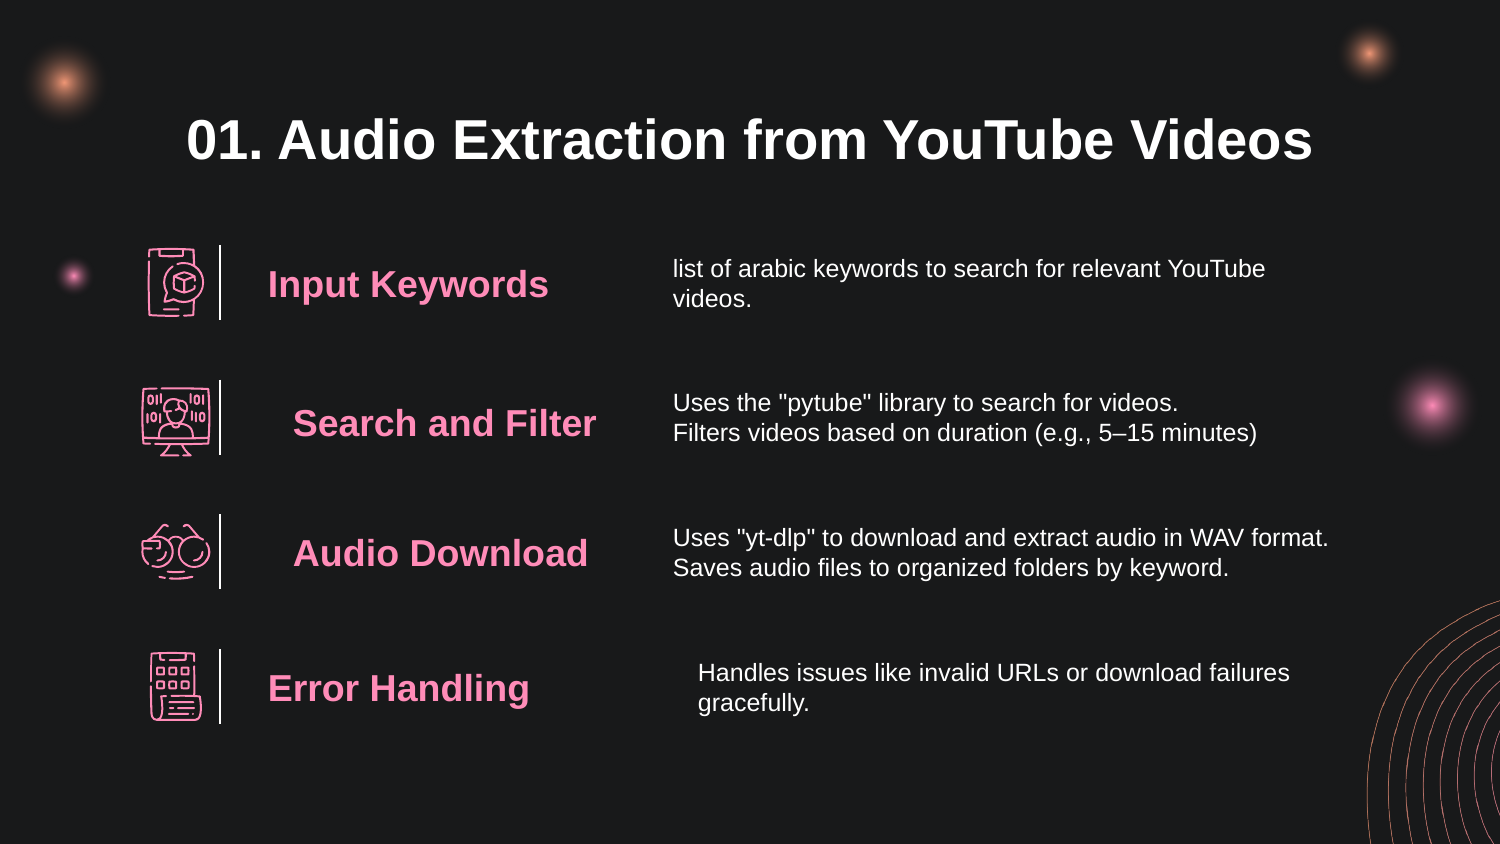

# 01. Audio Extraction from YouTube Videos
Input Keywords
list of arabic keywords to search for relevant YouTube videos.

Uses the "pytube" library to search for videos.
Filters videos based on duration (e.g., 5–15 minutes)
Search and Filter

Audio Download
Uses "yt-dlp" to download and extract audio in WAV format.
Saves audio files to organized folders by keyword.

Error Handling
Handles issues like invalid URLs or download failures gracefully.